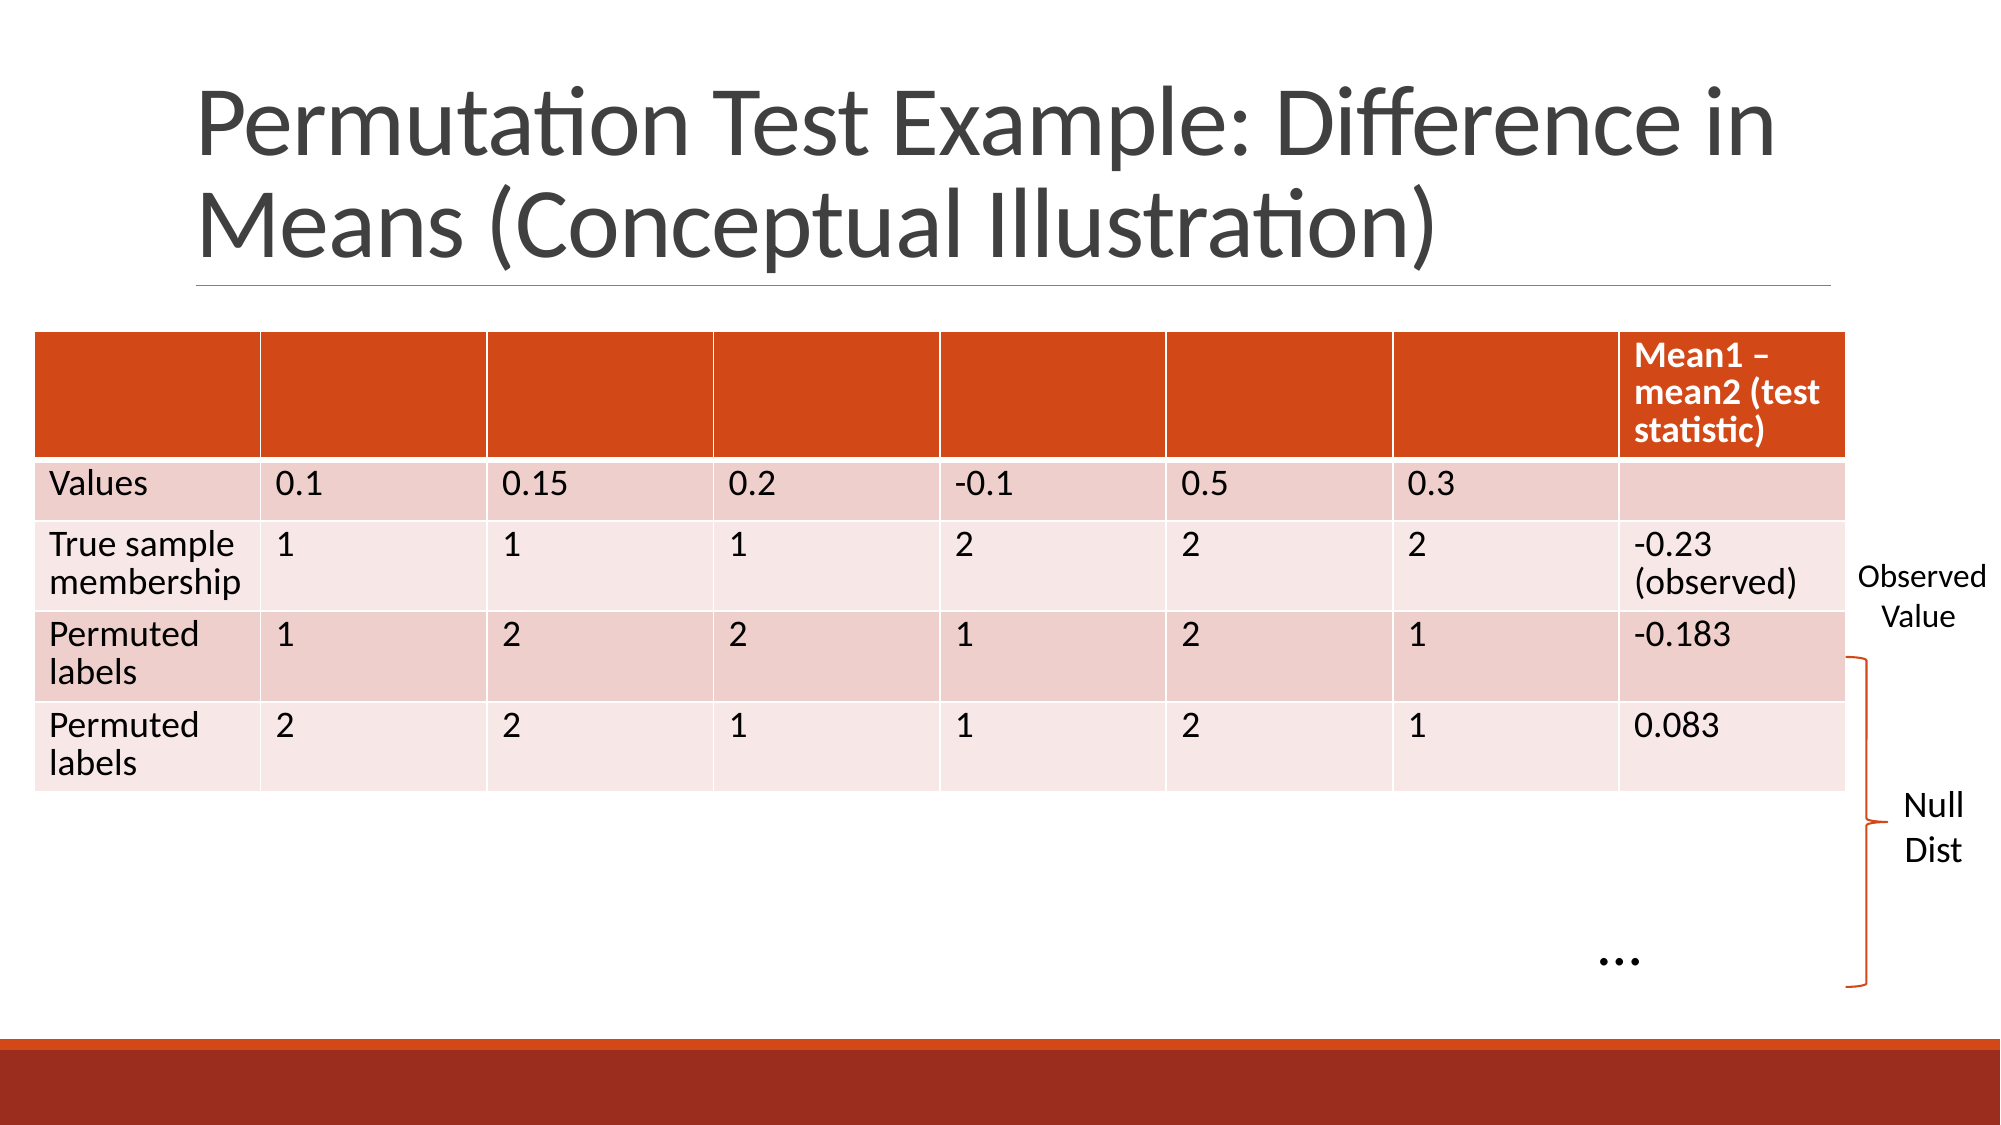

# Permutation Test Example: Difference in Means (Conceptual Illustration)
|  |  |  |  |  |  |  | Mean1 – mean2 (test statistic) |
| --- | --- | --- | --- | --- | --- | --- | --- |
| Values | 0.1 | 0.15 | 0.2 | -0.1 | 0.5 | 0.3 |  |
| True sample membership | 1 | 1 | 1 | 2 | 2 | 2 | -0.23 (observed) |
| Permuted labels | 1 | 2 | 2 | 1 | 2 | 1 | -0.183 |
| Permuted labels | 2 | 2 | 1 | 1 | 2 | 1 | 0.083 |
Observed
Value

Null Dist
…